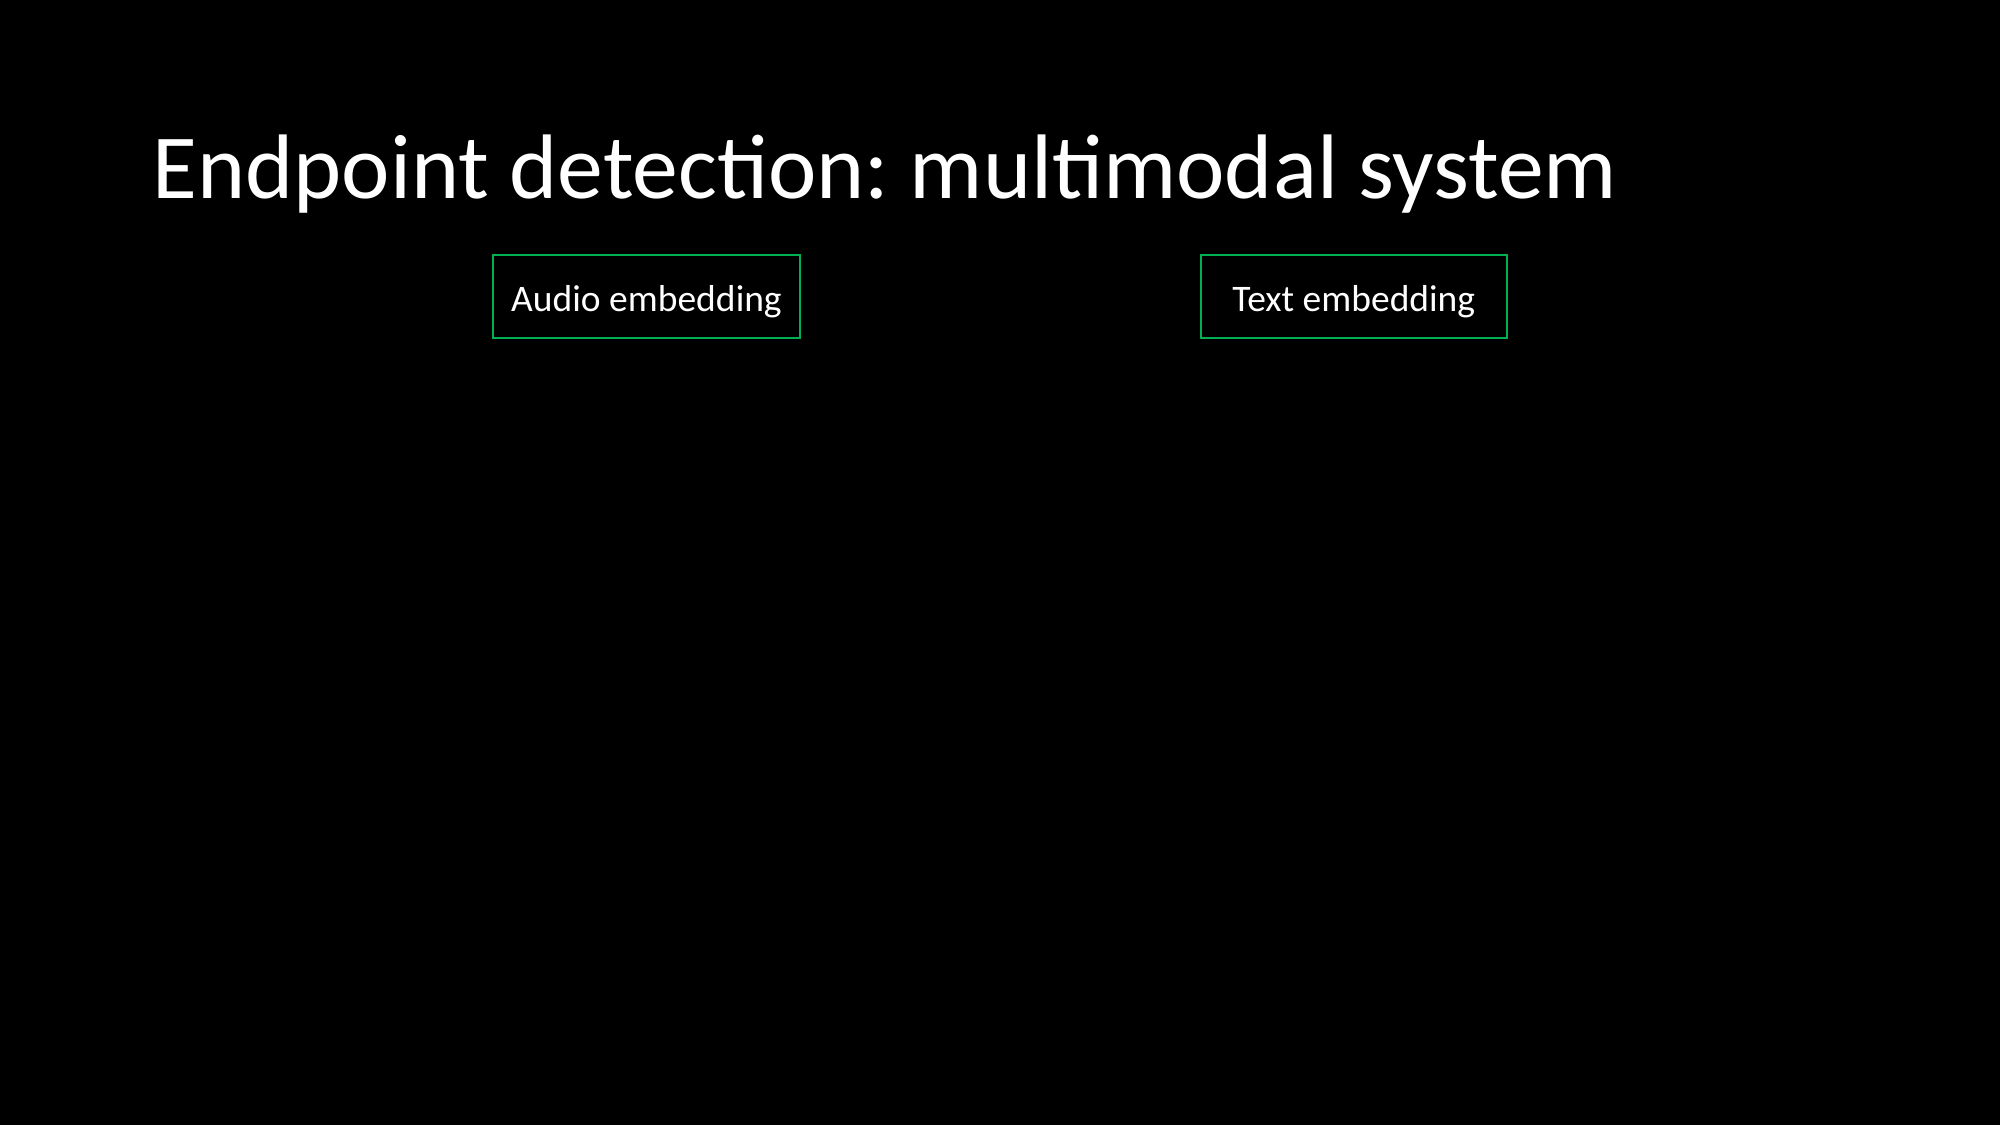

Endpoint detection: multimodal system
Audio embedding
Text embedding